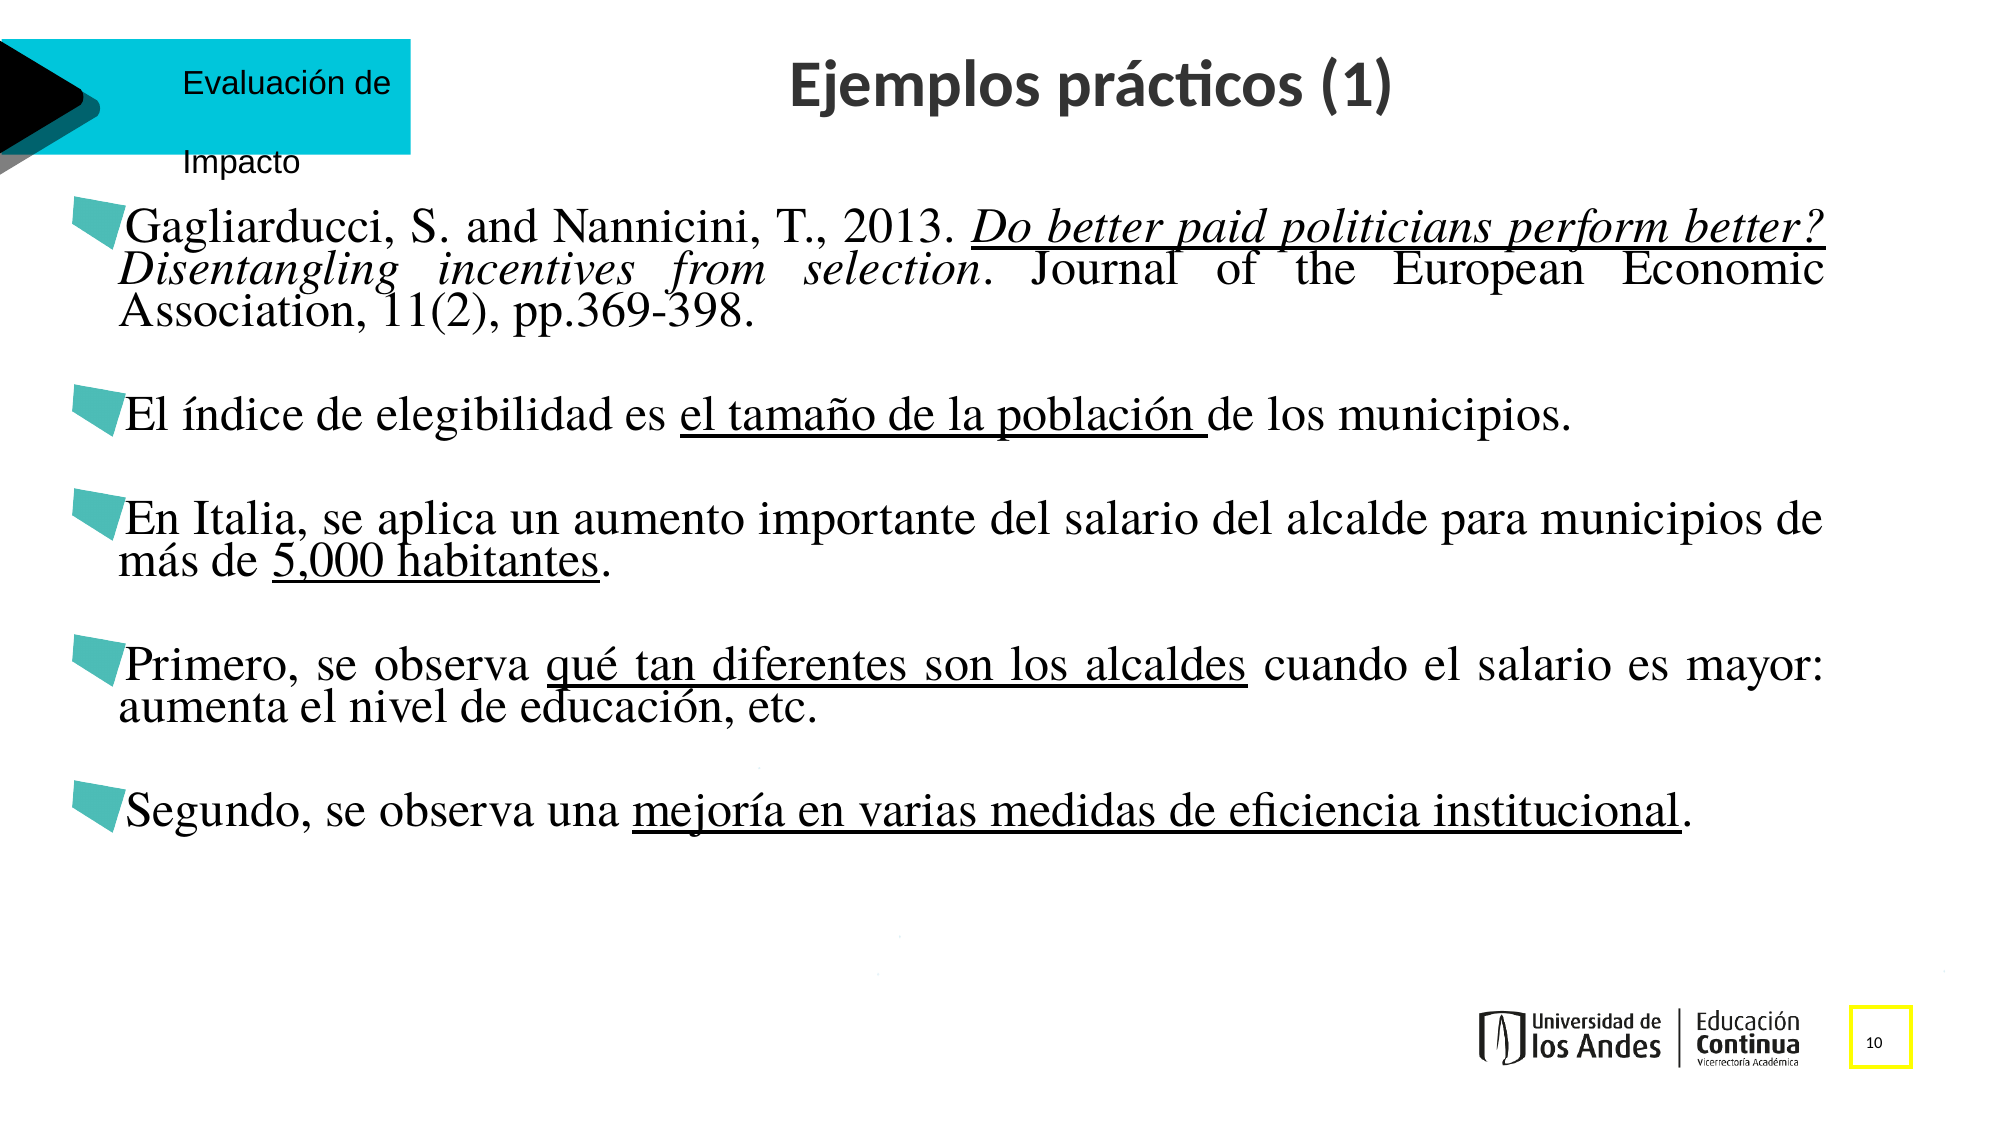

Ejemplos prácticos (1)
Gagliarducci, S. and Nannicini, T., 2013. Do better paid politicians perform better? Disentangling incentives from selection. Journal of the European Economic Association, 11(2), pp.369-398.
El índice de elegibilidad es el tamaño de la población de los municipios.
En Italia, se aplica un aumento importante del salario del alcalde para municipios de más de 5,000 habitantes.
Primero, se observa qué tan diferentes son los alcaldes cuando el salario es mayor: aumenta el nivel de educación, etc.
Segundo, se observa una mejoría en varias medidas de eficiencia institucional.